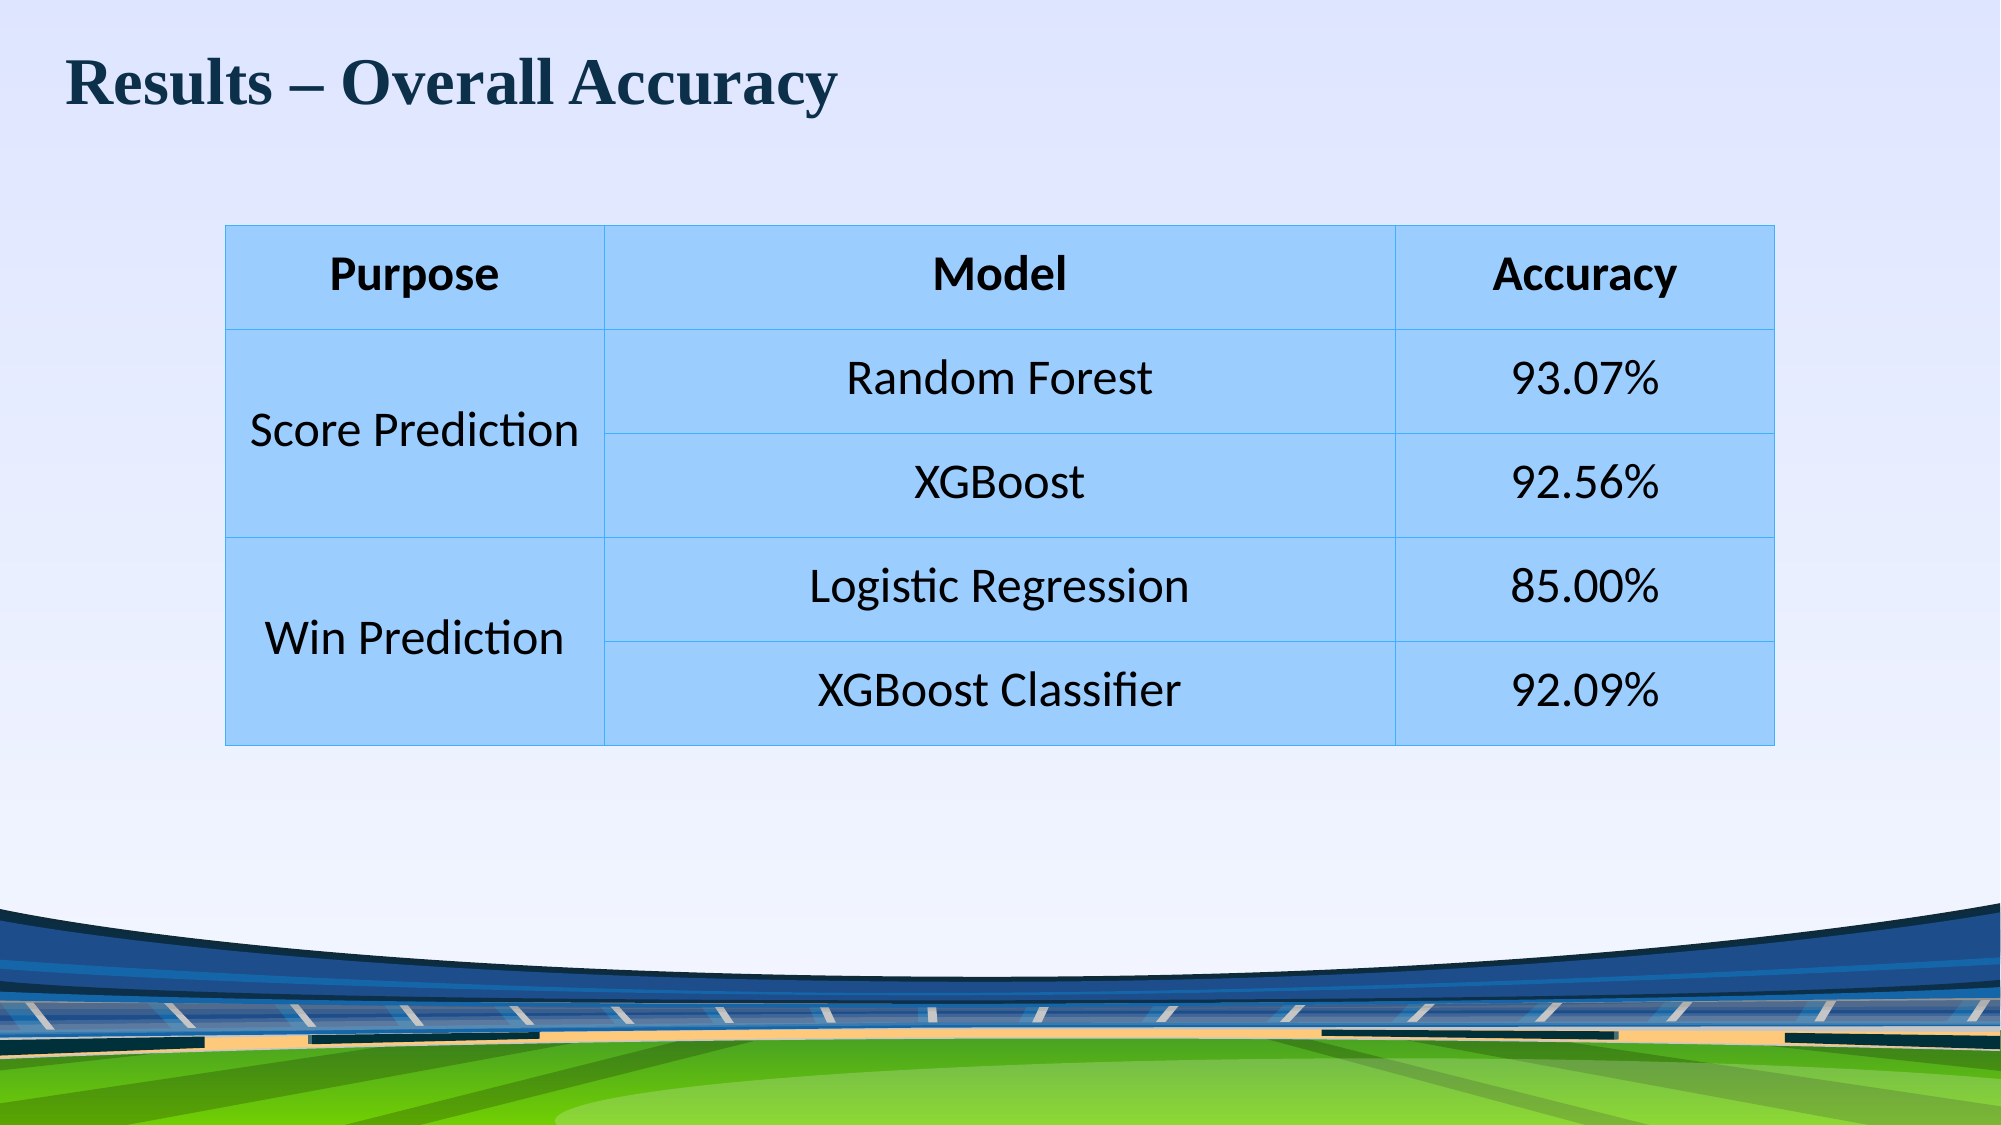

Results – Overall Accuracy
| Purpose | Model | Accuracy |
| --- | --- | --- |
| Score Prediction | Random Forest | 93.07% |
|  | XGBoost | 92.56% |
| Win Prediction | Logistic Regression | 85.00% |
|  | XGBoost Classifier | 92.09% |